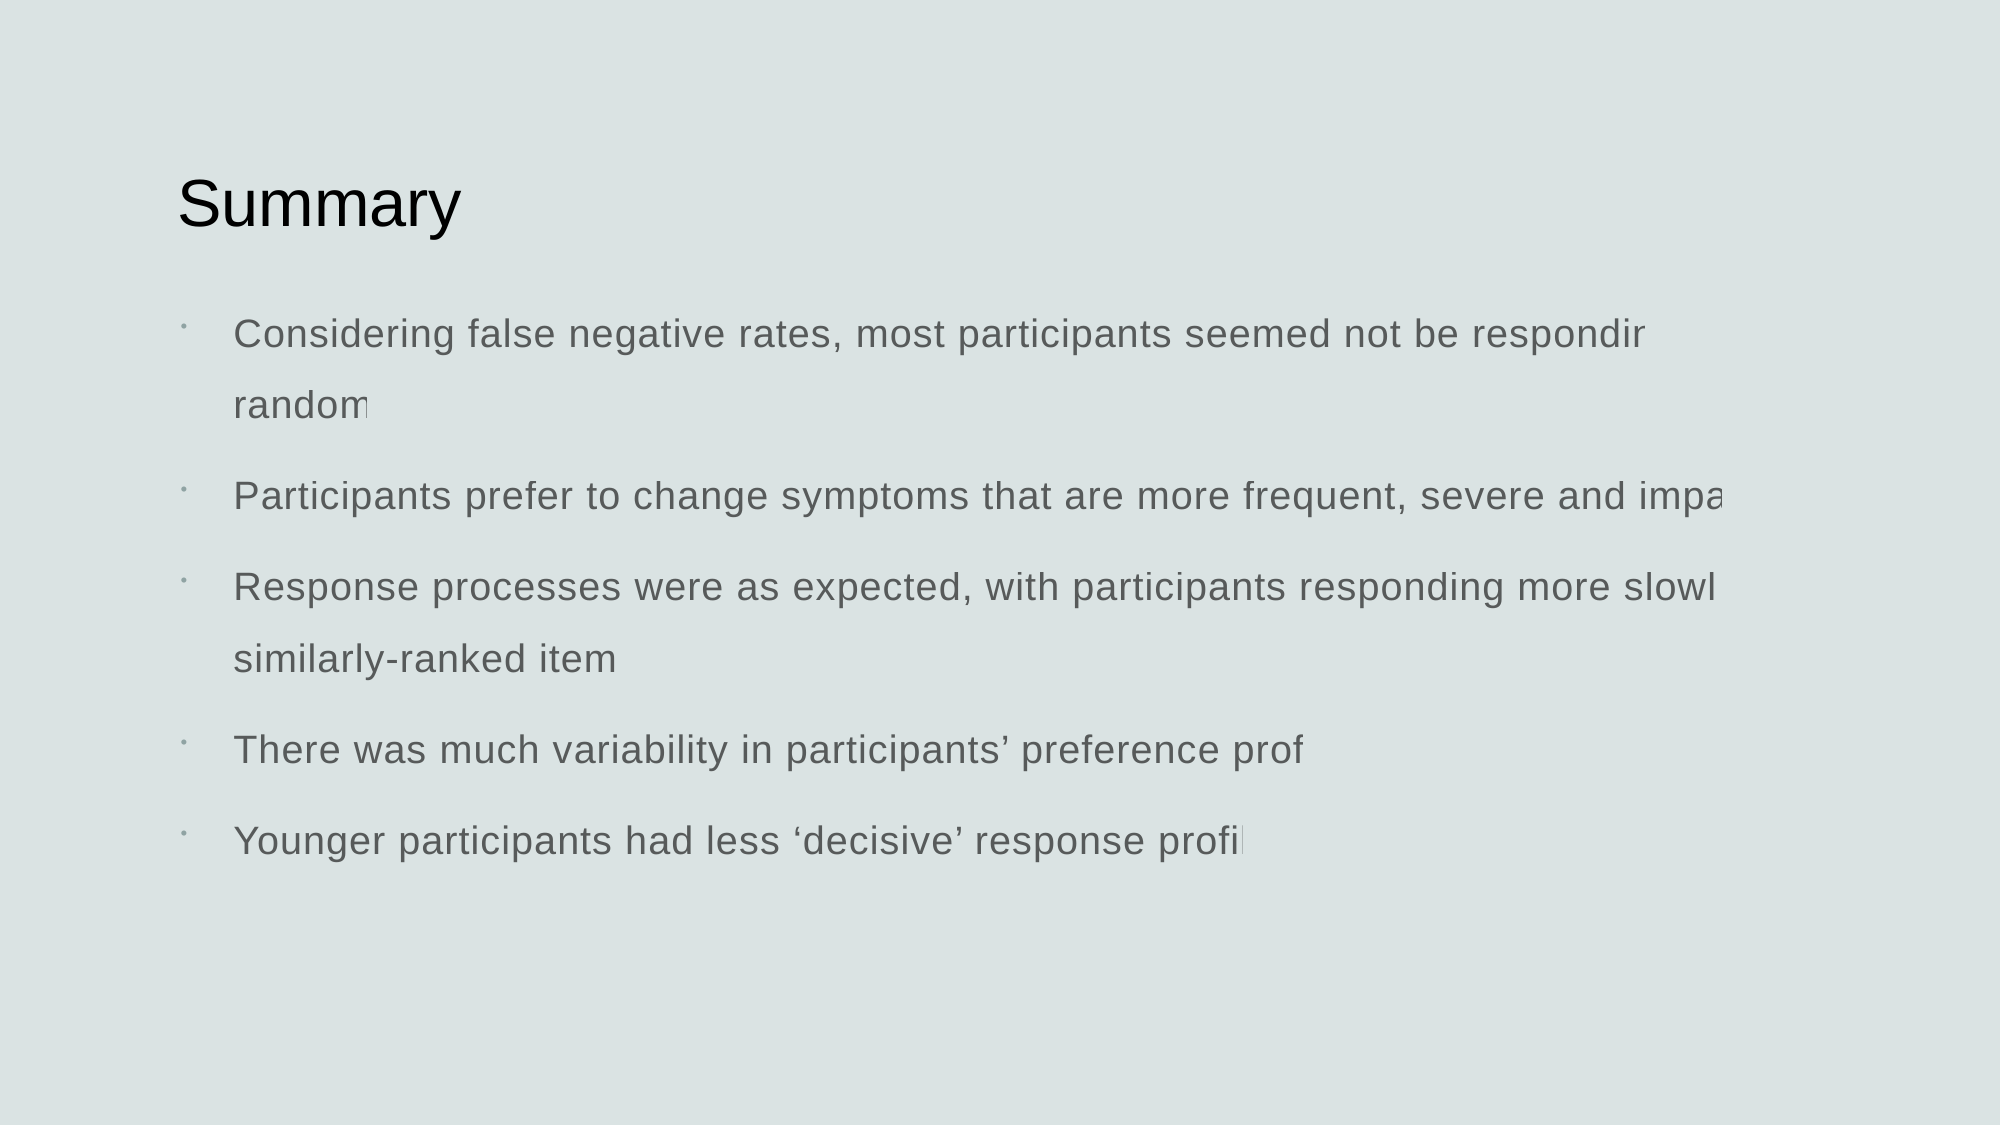

# Summary
Considering false negative rates, most participants seemed not be responding at random
Participants prefer to change symptoms that are more frequent, severe and impairing
Response processes were as expected, with participants responding more slowly on similarly-ranked items
There was much variability in participants’ preference profiles
Younger participants had less ‘decisive’ response profiles.